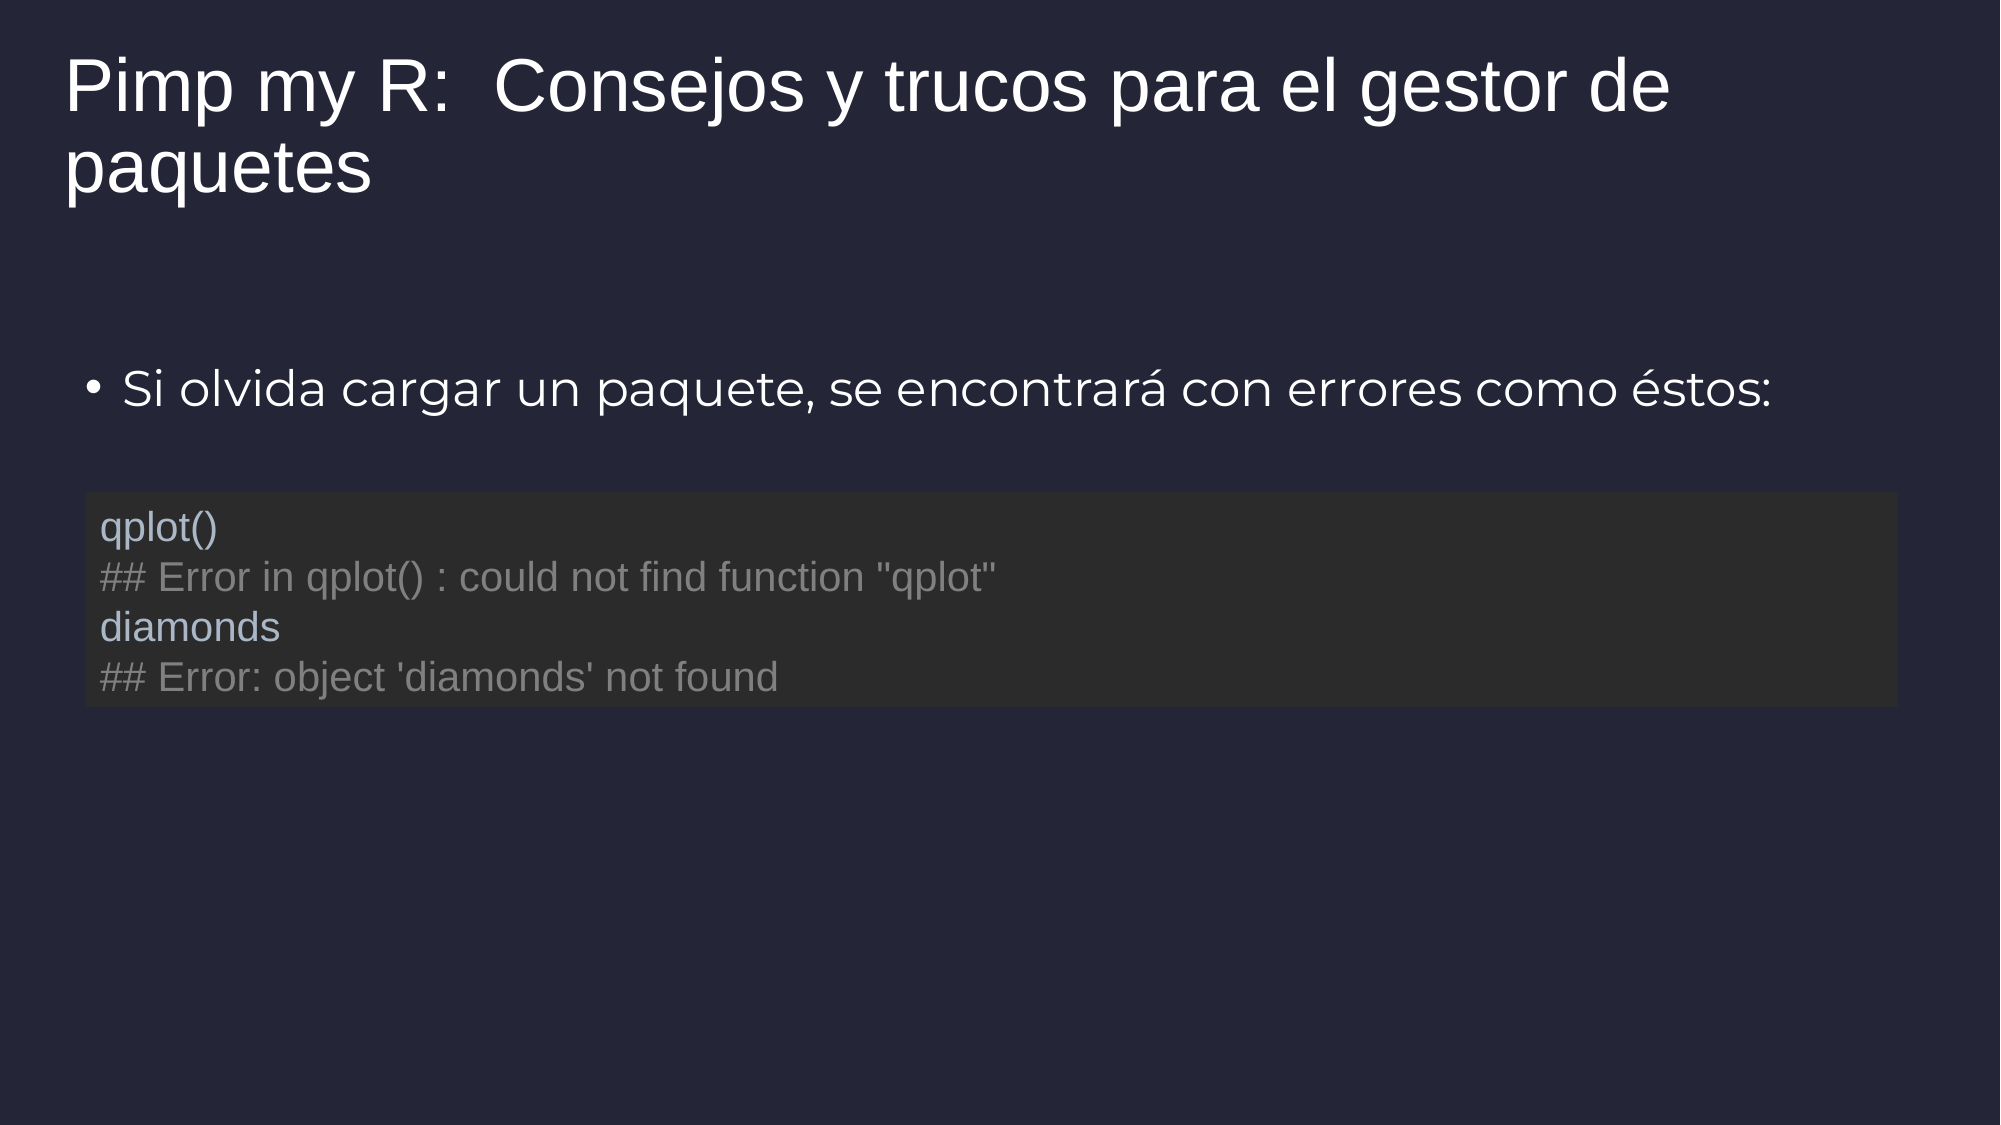

# Pimp my R:  Consejos y trucos para el gestor de paquetes
Si olvida cargar un paquete, se encontrará con errores como éstos:
qplot()
## Error in qplot() : could not find function "qplot"
diamonds
## Error: object 'diamonds' not found